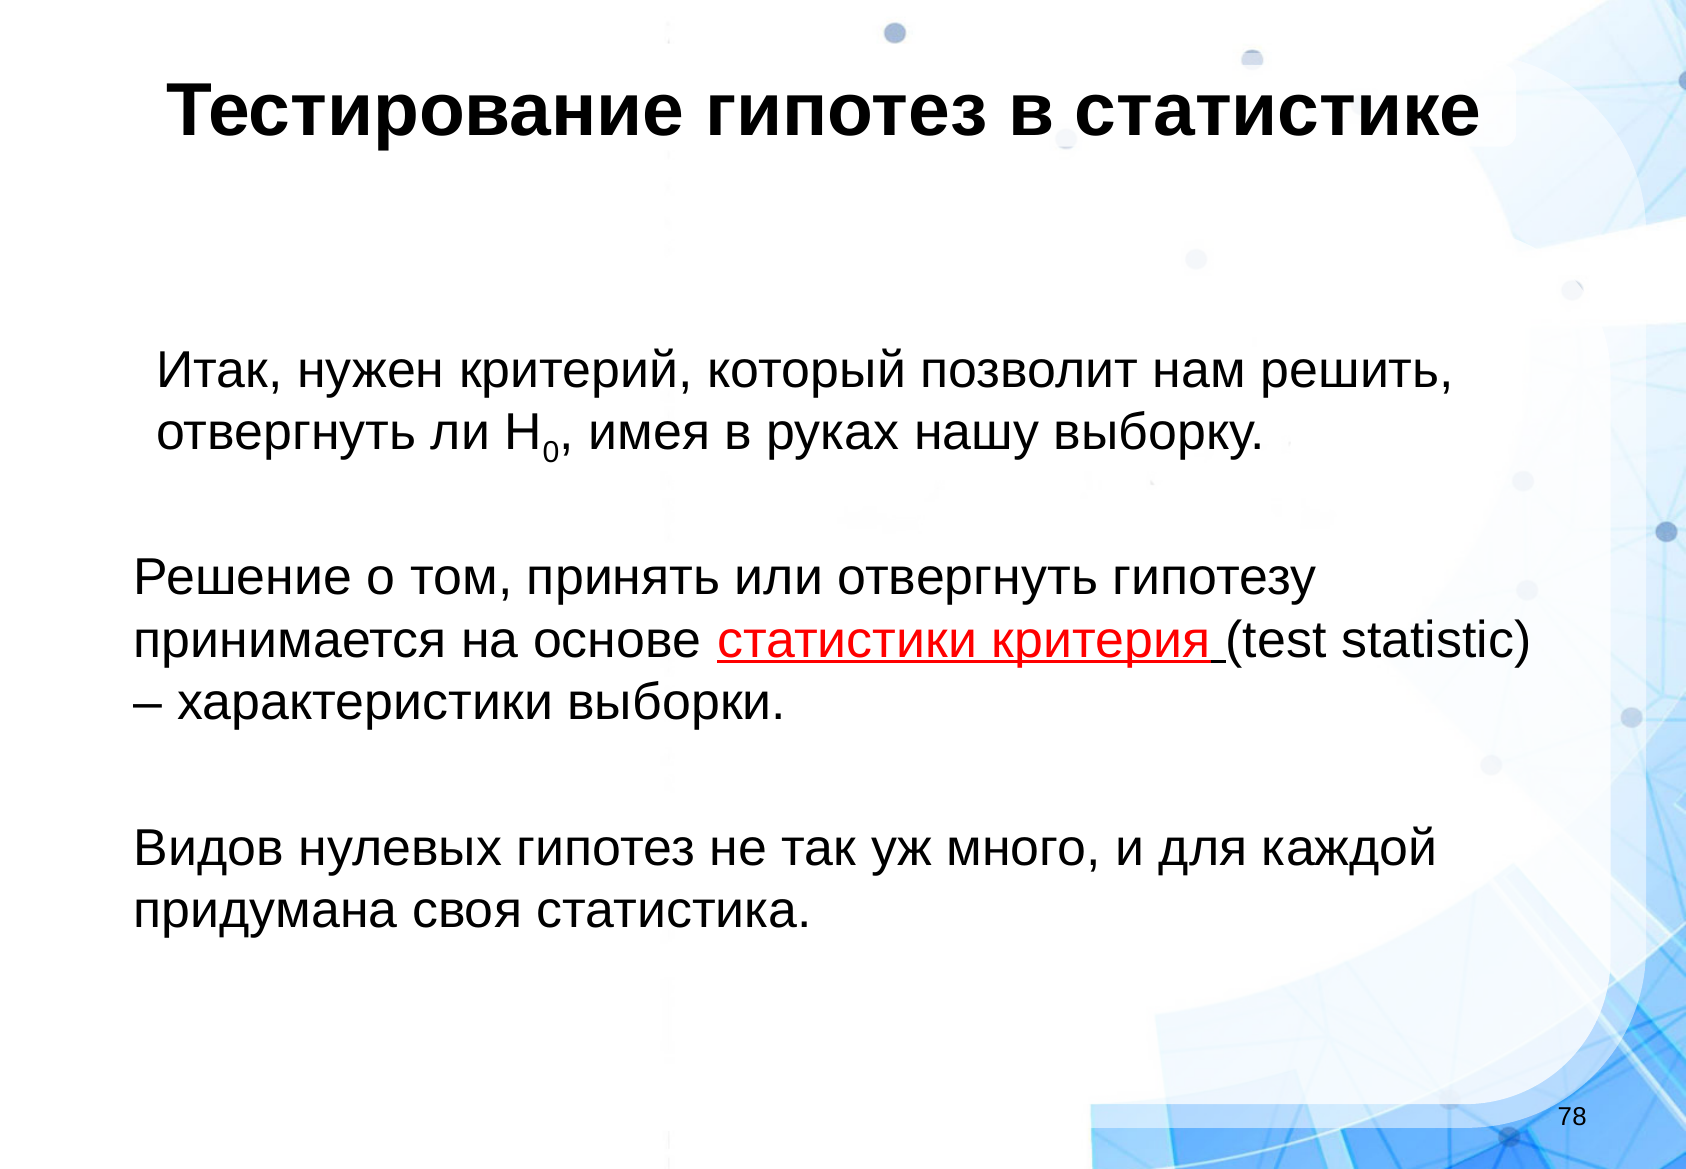

Тестирование гипотез в статистике

Итак, нужен критерий, который позволит нам решить, отвергнуть ли Н0, имея в руках нашу выборку.
Решение о том, принять или отвергнуть гипотезу принимается на основе статистики критерия (test statistic) – характеристики выборки.

Видов нулевых гипотез не так уж много, и для каждой придумана своя статистика.
78